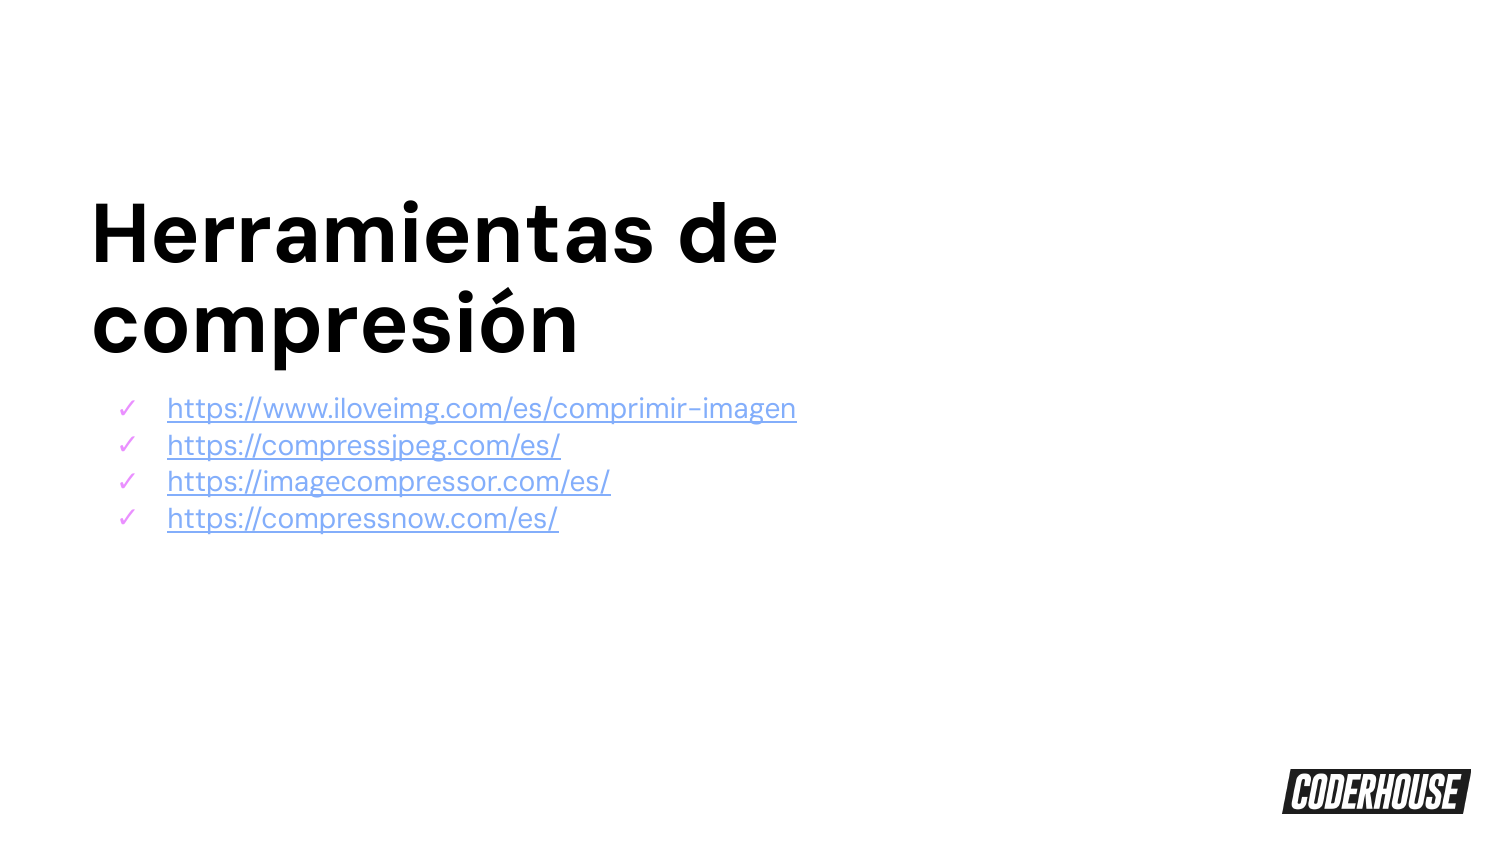

Herramientas de compresión
https://www.iloveimg.com/es/comprimir-imagen
https://compressjpeg.com/es/
https://imagecompressor.com/es/
https://compressnow.com/es/